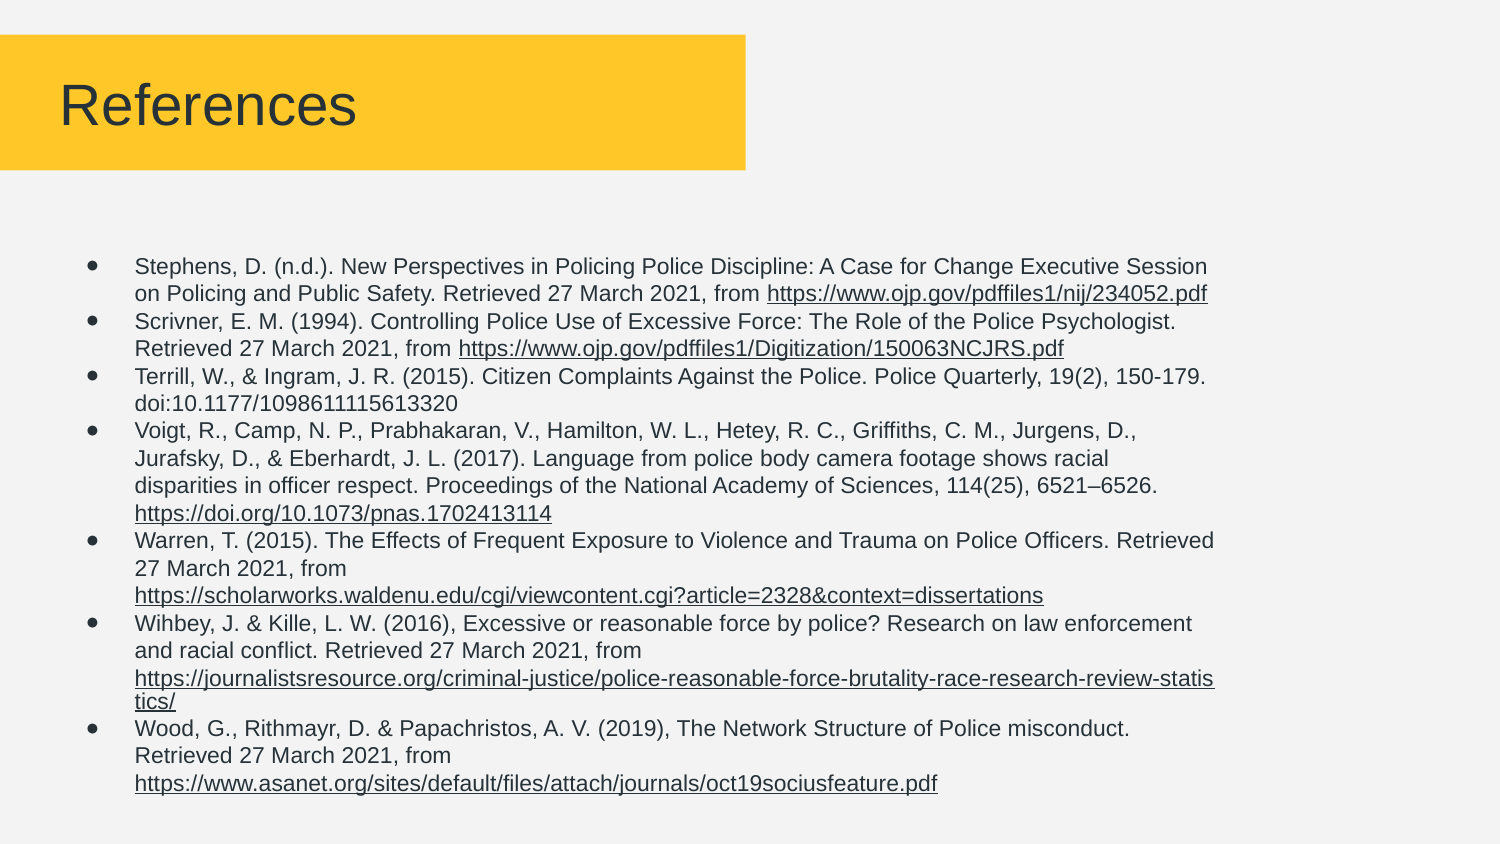

References
Stephens, D. (n.d.). New Perspectives in Policing Police Discipline: A Case for Change Executive Session on Policing and Public Safety. Retrieved 27 March 2021, from https://www.ojp.gov/pdffiles1/nij/234052.pdf
Scrivner, E. M. (1994). Controlling Police Use of Excessive Force: The Role of the Police Psychologist. Retrieved 27 March 2021, from https://www.ojp.gov/pdffiles1/Digitization/150063NCJRS.pdf
Terrill, W., & Ingram, J. R. (2015). Citizen Complaints Against the Police. Police Quarterly, 19(2), 150-179. doi:10.1177/1098611115613320
‌Voigt, R., Camp, N. P., Prabhakaran, V., Hamilton, W. L., Hetey, R. C., Griffiths, C. M., Jurgens, D., Jurafsky, D., & Eberhardt, J. L. (2017). Language from police body camera footage shows racial disparities in officer respect. Proceedings of the National Academy of Sciences, 114(25), 6521–6526. https://doi.org/10.1073/pnas.1702413114
Warren, T. (2015). The Effects of Frequent Exposure to Violence and Trauma on Police Officers. Retrieved 27 March 2021, from https://scholarworks.waldenu.edu/cgi/viewcontent.cgi?article=2328&context=dissertations
Wihbey, J. & Kille, L. W. (2016), Excessive or reasonable force by police? Research on law enforcement and racial conflict. Retrieved 27 March 2021, from  https://journalistsresource.org/criminal-justice/police-reasonable-force-brutality-race-research-review-statistics/
Wood, G., Rithmayr, D. & Papachristos, A. V. (2019), The Network Structure of Police misconduct. Retrieved 27 March 2021, from https://www.asanet.org/sites/default/files/attach/journals/oct19sociusfeature.pdf